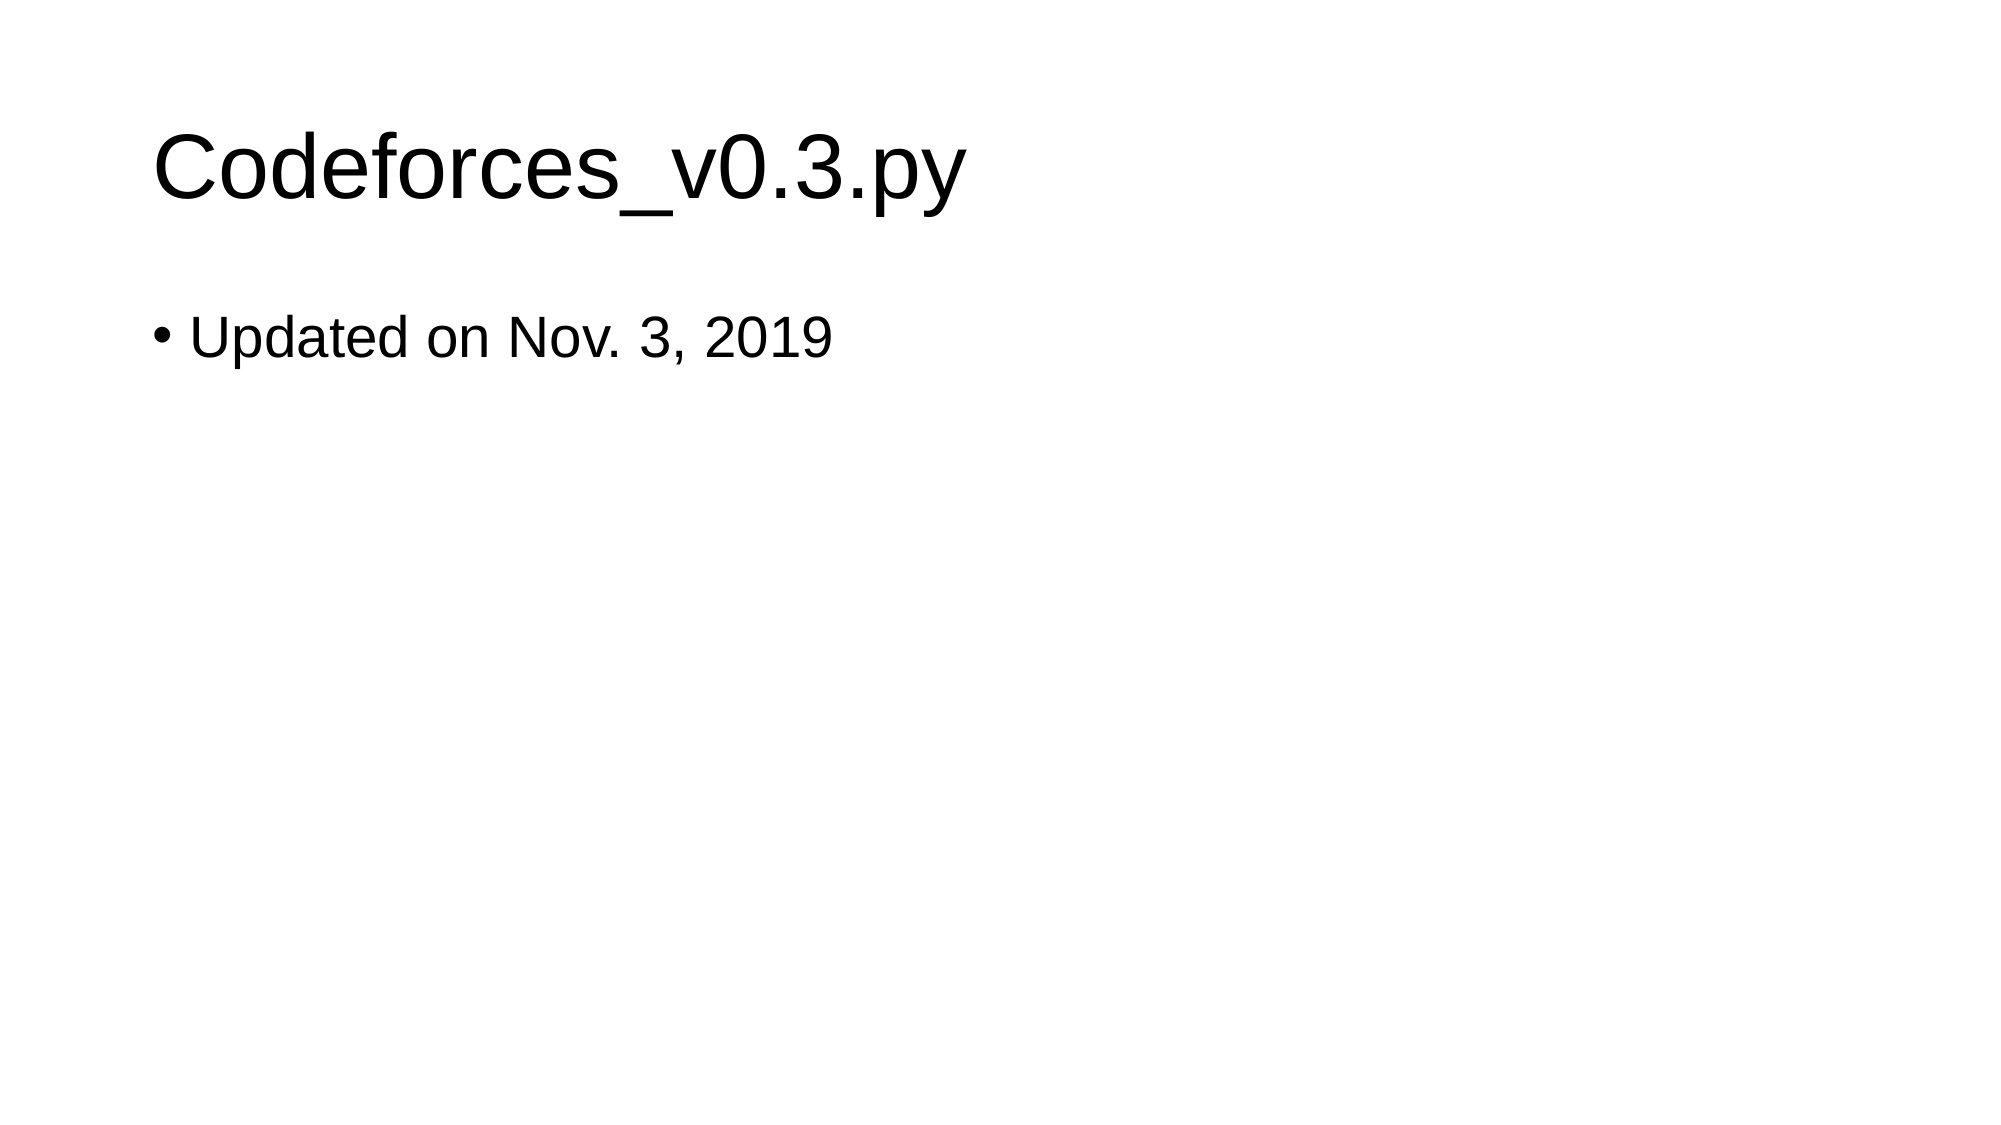

# Codeforces_v0.3.py
Updated on Nov. 3, 2019